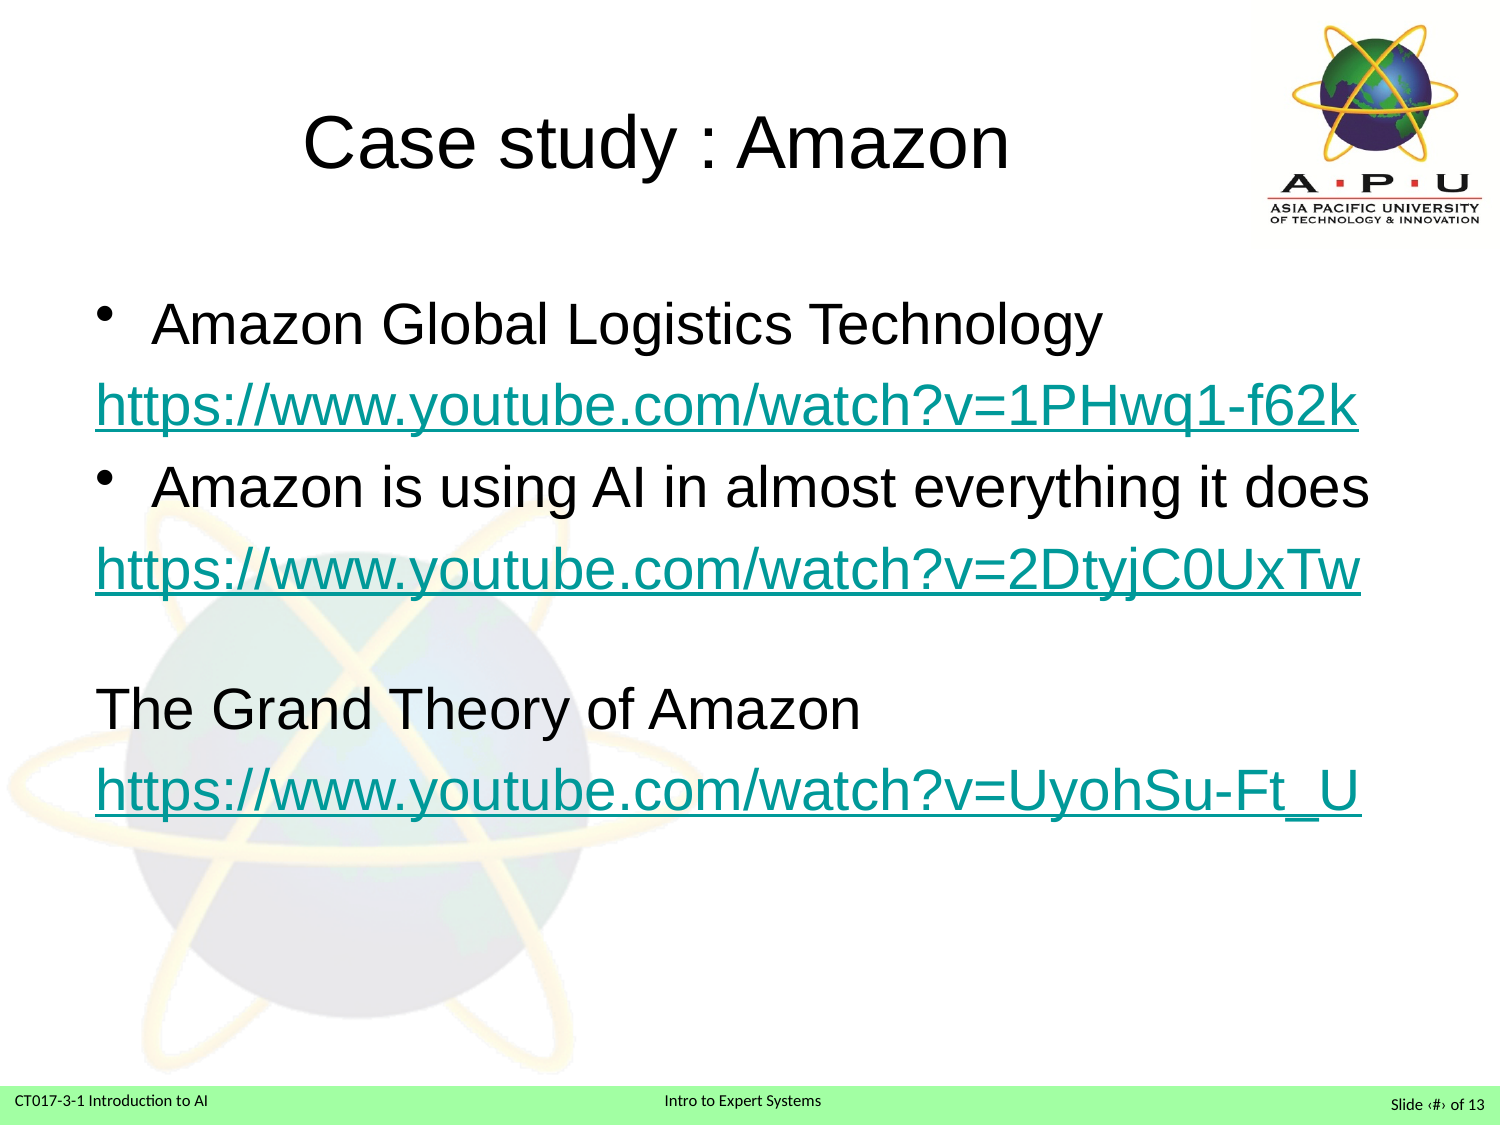

# Case study : Amazon
Amazon Global Logistics Technology
https://www.youtube.com/watch?v=1PHwq1-f62k
Amazon is using AI in almost everything it does
https://www.youtube.com/watch?v=2DtyjC0UxTw
The Grand Theory of Amazon
https://www.youtube.com/watch?v=UyohSu-Ft_U
Slide ‹#› of 13